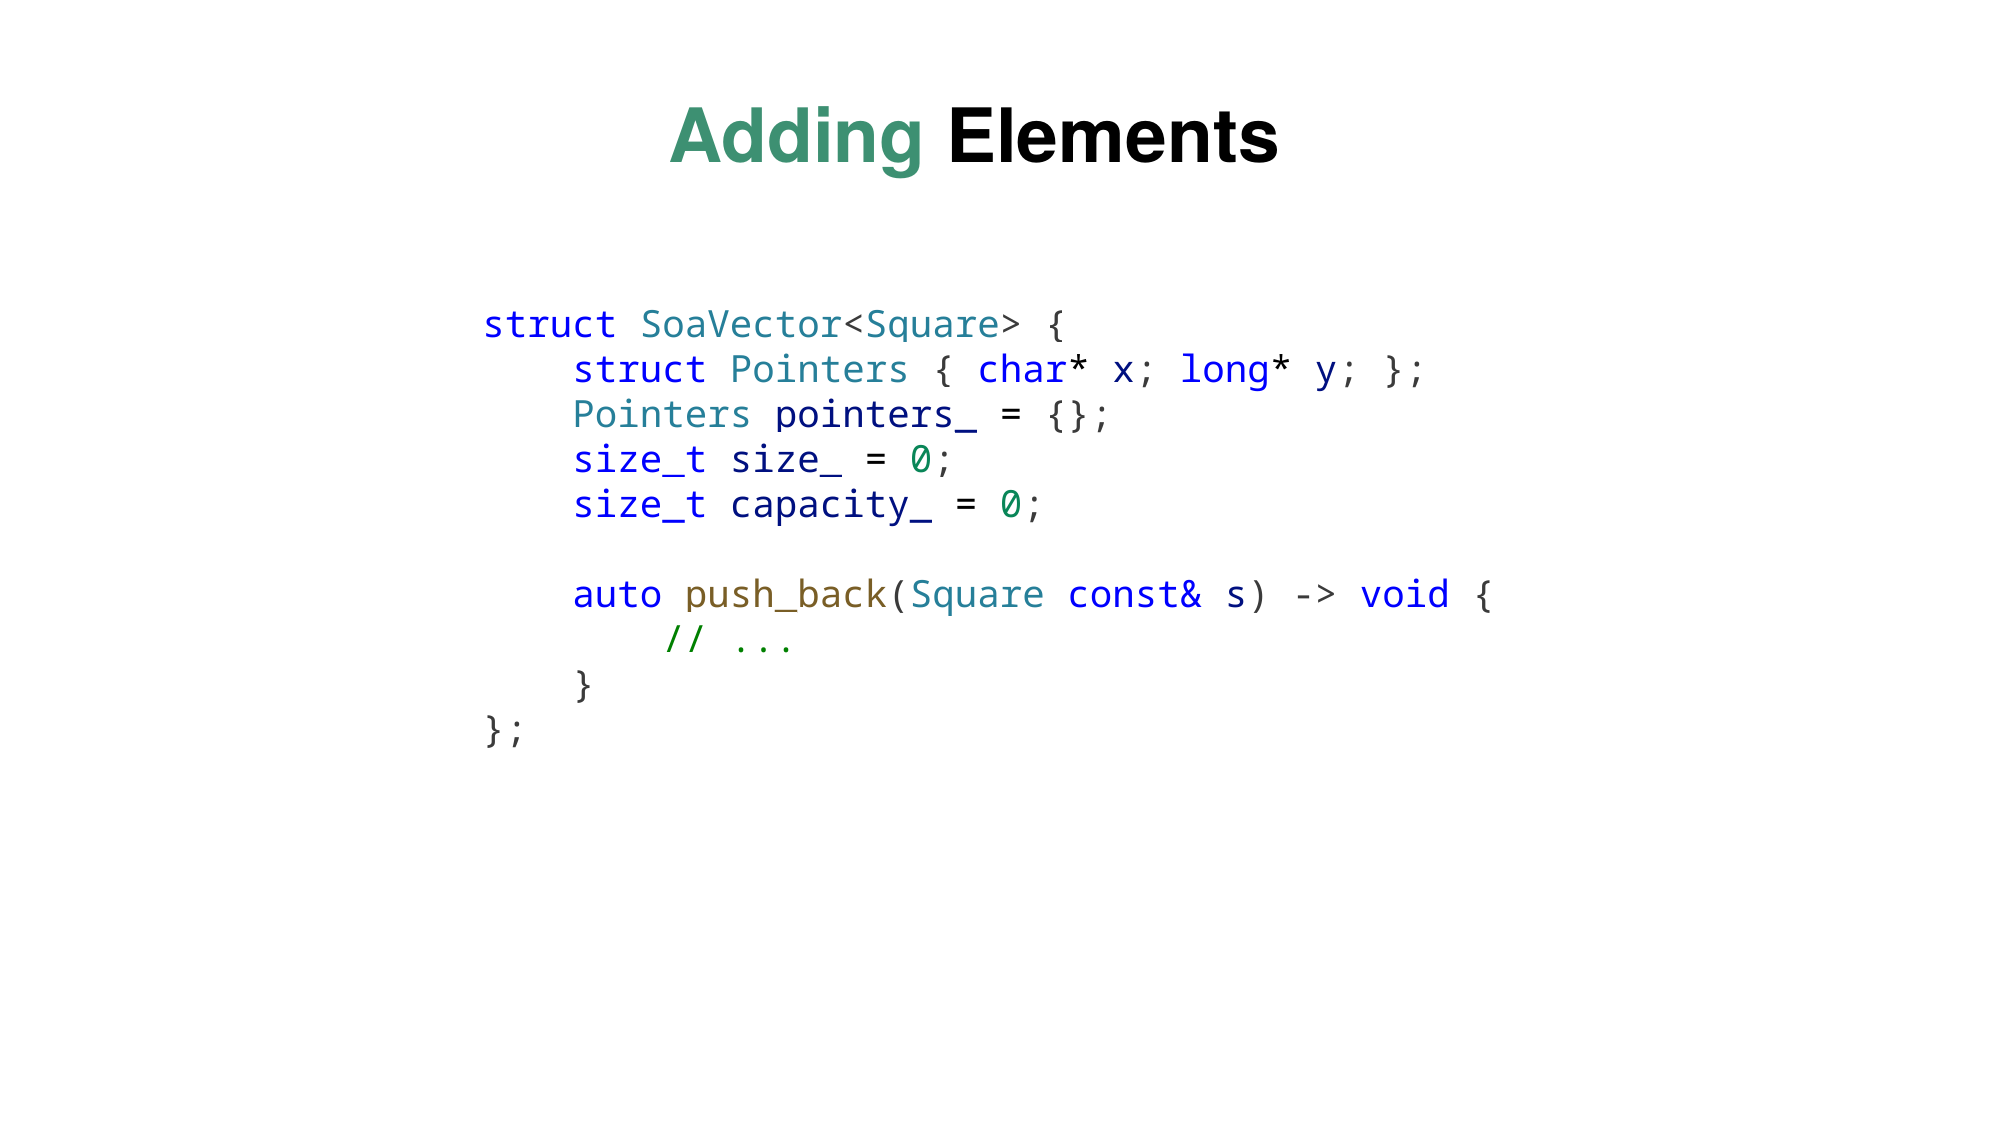

# Adding Elements

struct SoaVector<Square> {
    struct Pointers { char* x; long* y; };
    Pointers pointers_ = {};
    size_t size_ = 0;
    size_t capacity_ = 0;
    auto push_back(Square const& s) -> void {
        // ...
    }
};